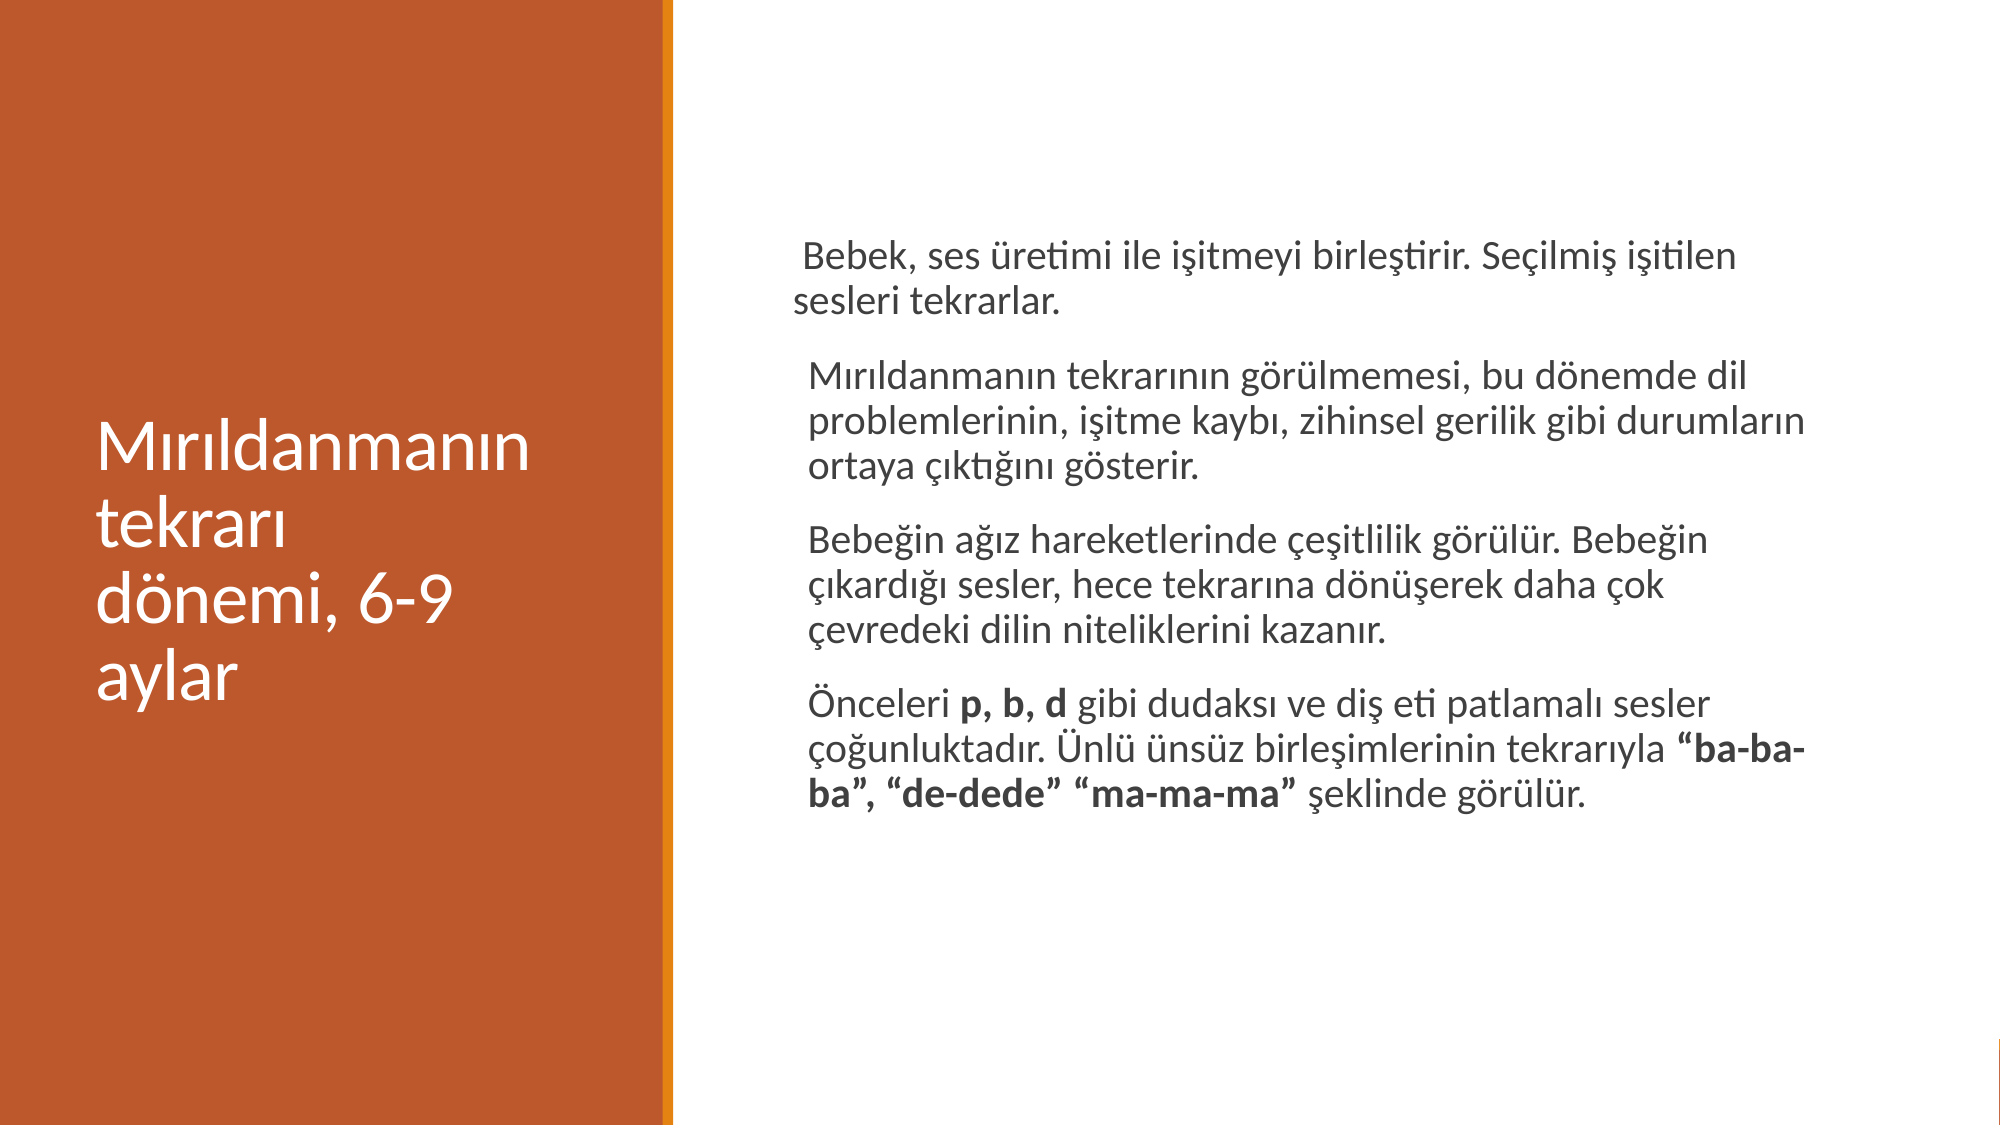

# Mırıldanmanın tekrarı dönemi, 6-9 aylar
Bebek, ses üretimi ile işitmeyi birleştirir. Seçilmiş işitilen sesleri tekrarlar.
Mırıldanmanın tekrarının görülmemesi, bu dönemde dil problemlerinin, işitme kaybı, zihinsel gerilik gibi durumların ortaya çıktığını gösterir.
Bebeğin ağız hareketlerinde çeşitlilik görülür. Bebeğin çıkardığı sesler, hece tekrarına dönüşerek daha çok çevredeki dilin niteliklerini kazanır.
Önceleri p, b, d gibi dudaksı ve diş eti patlamalı sesler çoğunluktadır. Ünlü ünsüz birleşimlerinin tekrarıyla “ba-ba-ba”, “de-dede” “ma-ma-ma” şeklinde görülür.